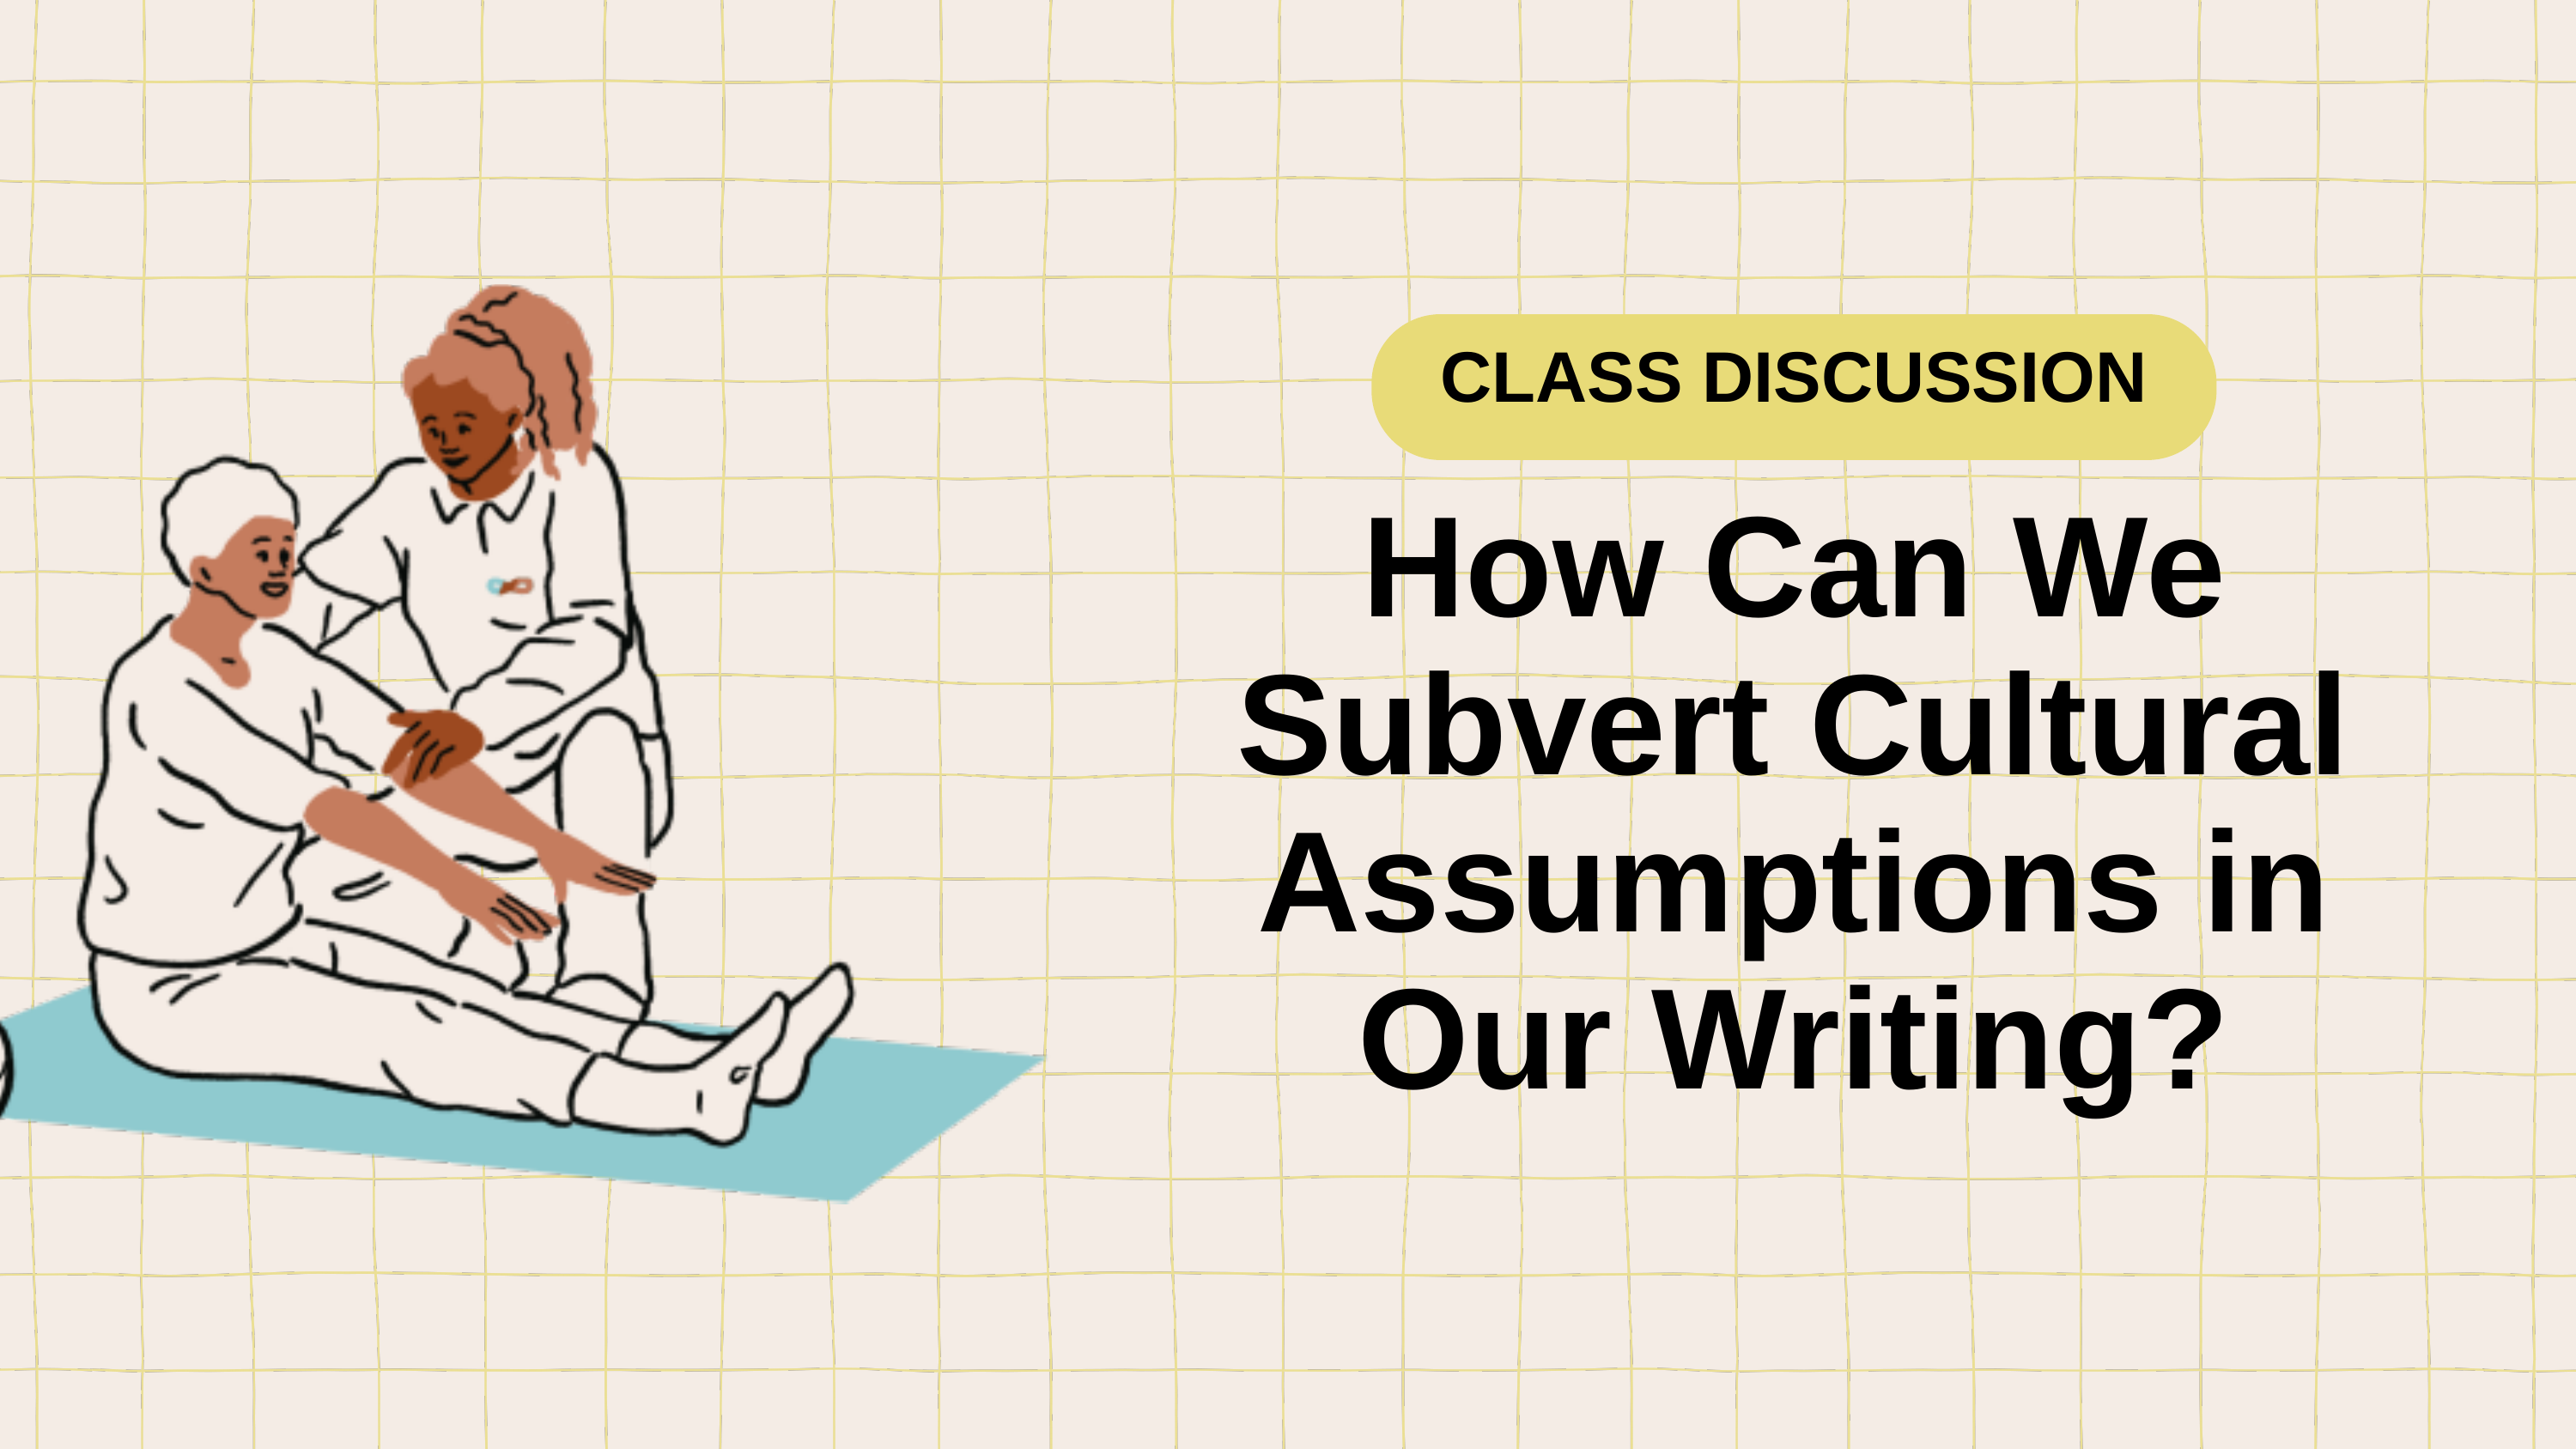

CLASS DISCUSSION
How Can We Subvert Cultural Assumptions in Our Writing?